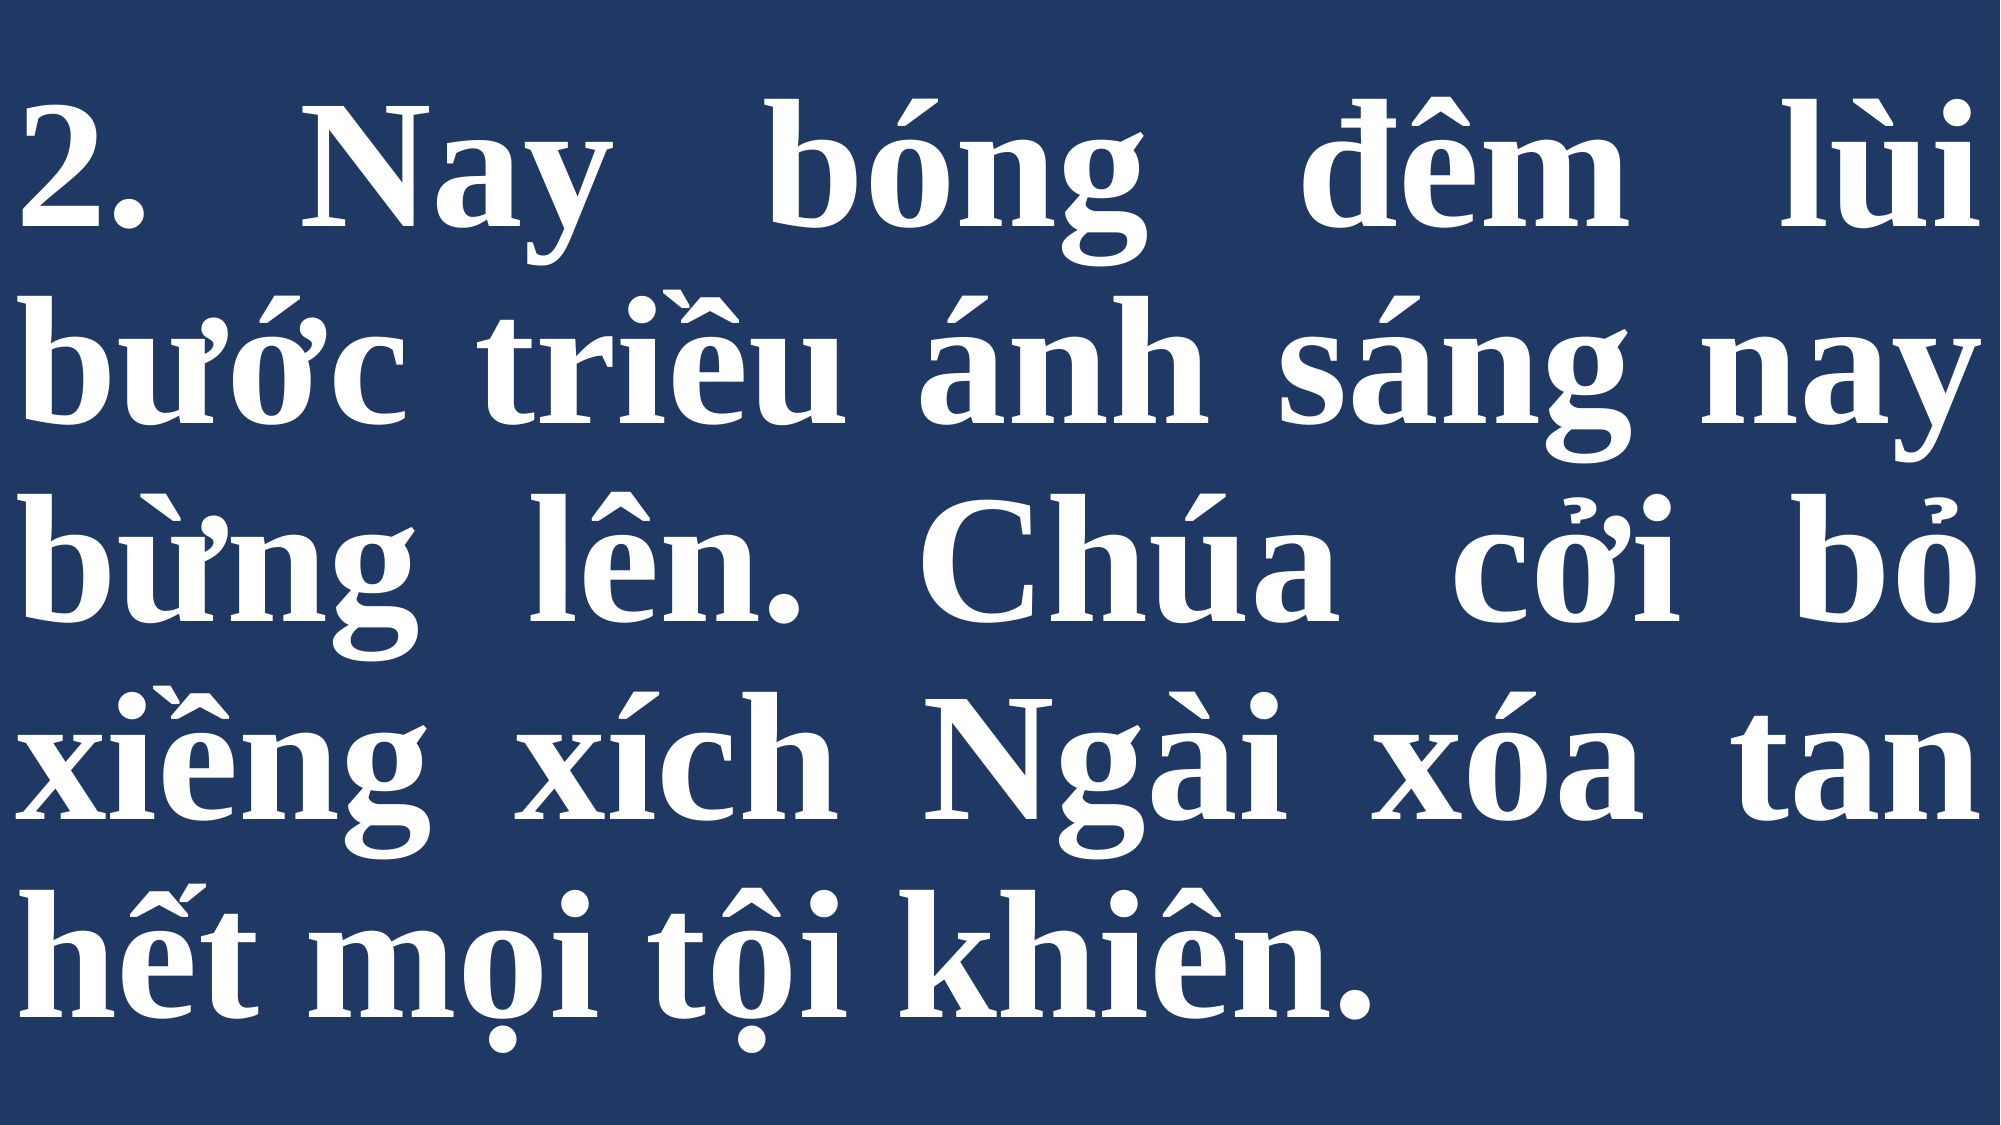

# 2. Nay bóng đêm lùi bước triều ánh sáng nay bừng lên. Chúa cởi bỏ xiềng xích Ngài xóa tan hết mọi tội khiên.